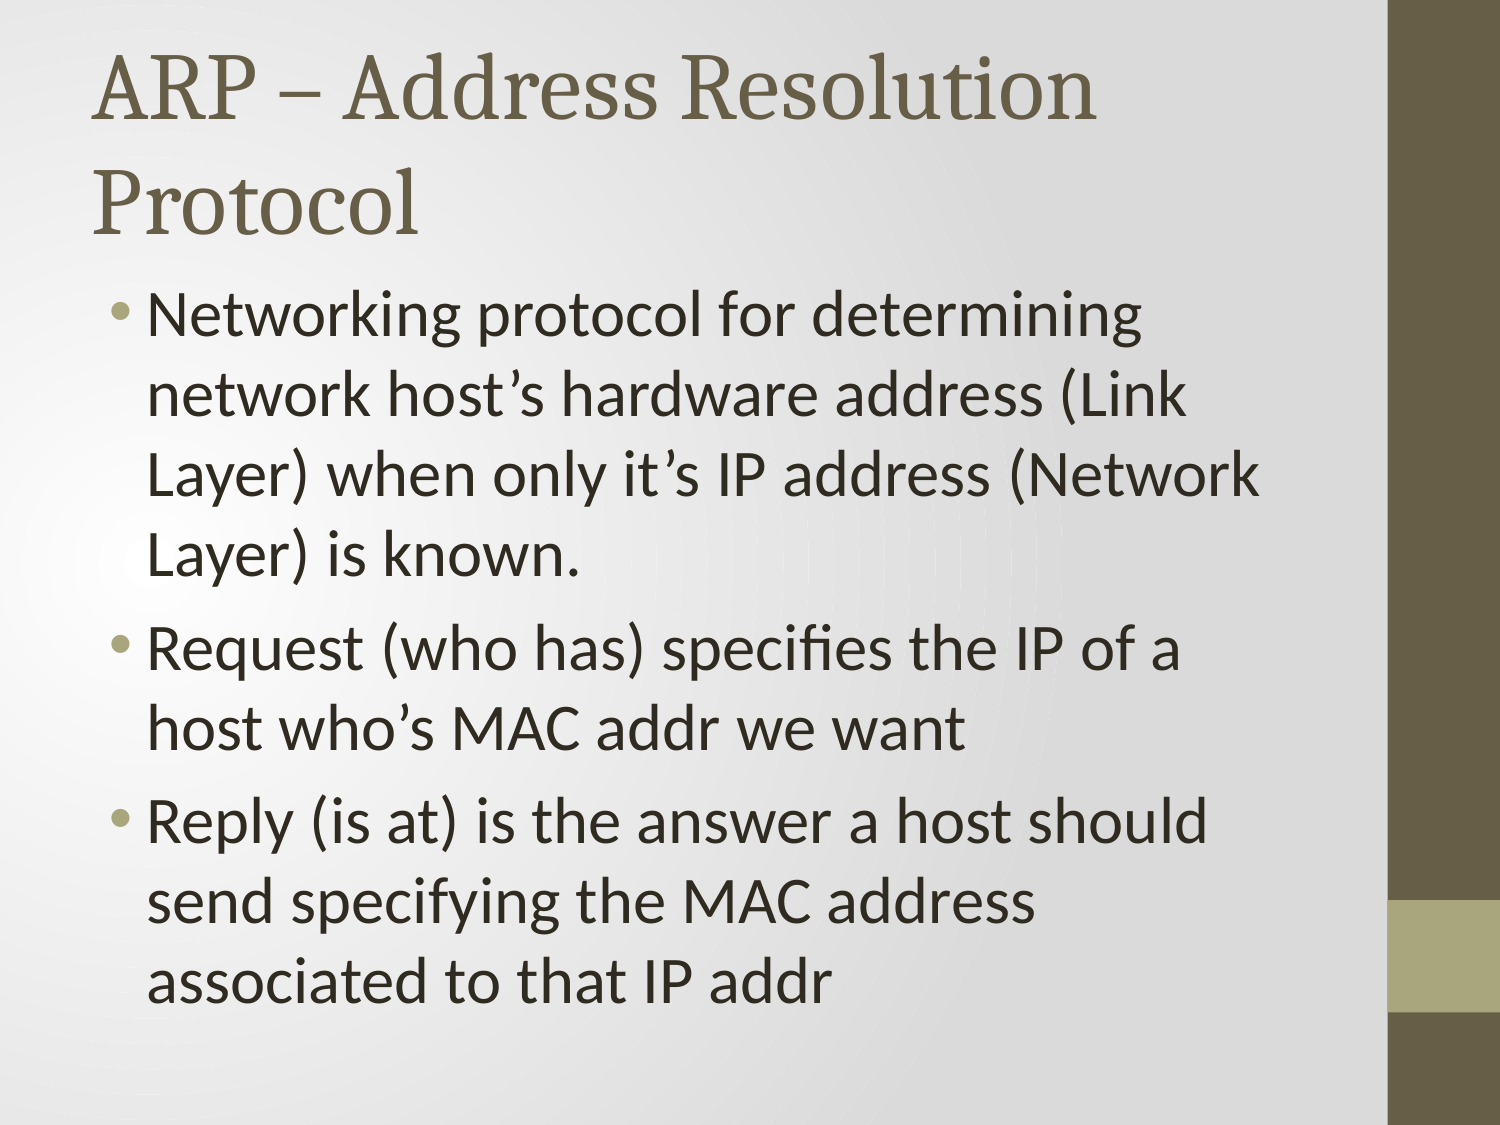

# ARP – Address Resolution Protocol
Networking protocol for determining network host’s hardware address (Link Layer) when only it’s IP address (Network Layer) is known.
Request (who has) specifies the IP of a host who’s MAC addr we want
Reply (is at) is the answer a host should send specifying the MAC address associated to that IP addr